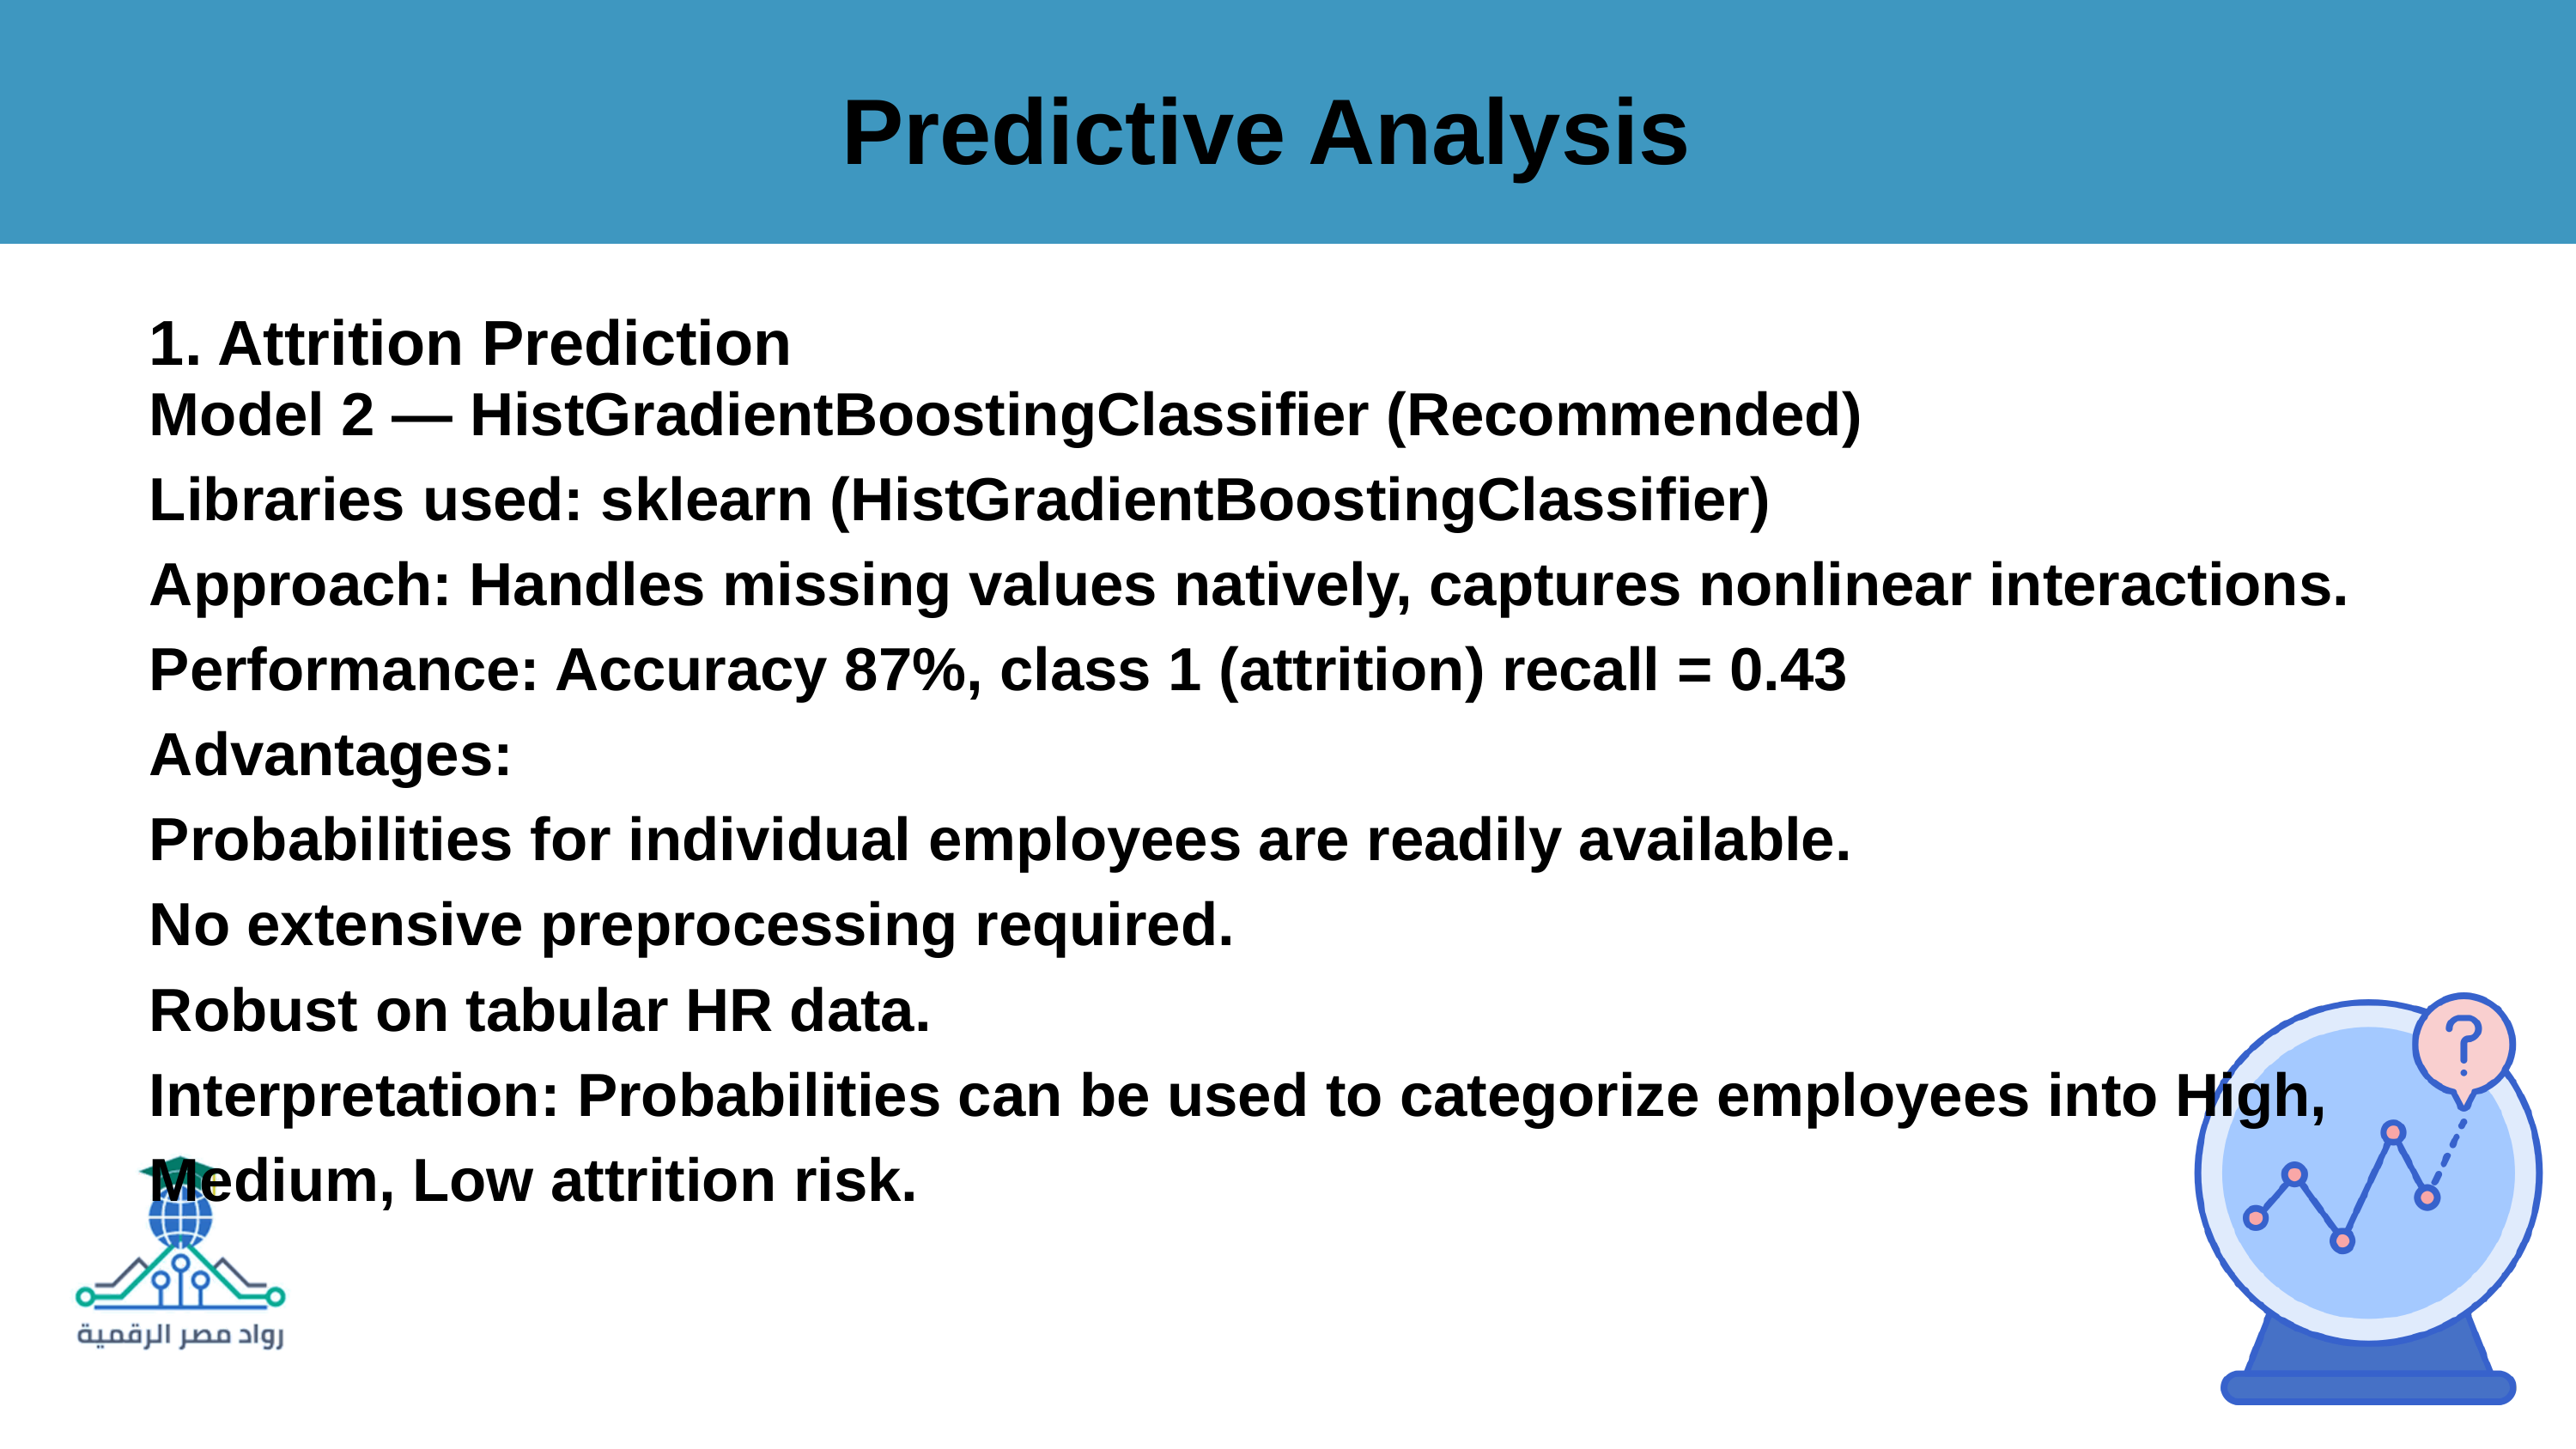

Predictive Analysis
1. Attrition Prediction
Model 2 — HistGradientBoostingClassifier (Recommended)
Libraries used: sklearn (HistGradientBoostingClassifier)
Approach: Handles missing values natively, captures nonlinear interactions.
Performance: Accuracy 87%, class 1 (attrition) recall = 0.43
Advantages:
Probabilities for individual employees are readily available.
No extensive preprocessing required.
Robust on tabular HR data.
Interpretation: Probabilities can be used to categorize employees into High, Medium, Low attrition risk.